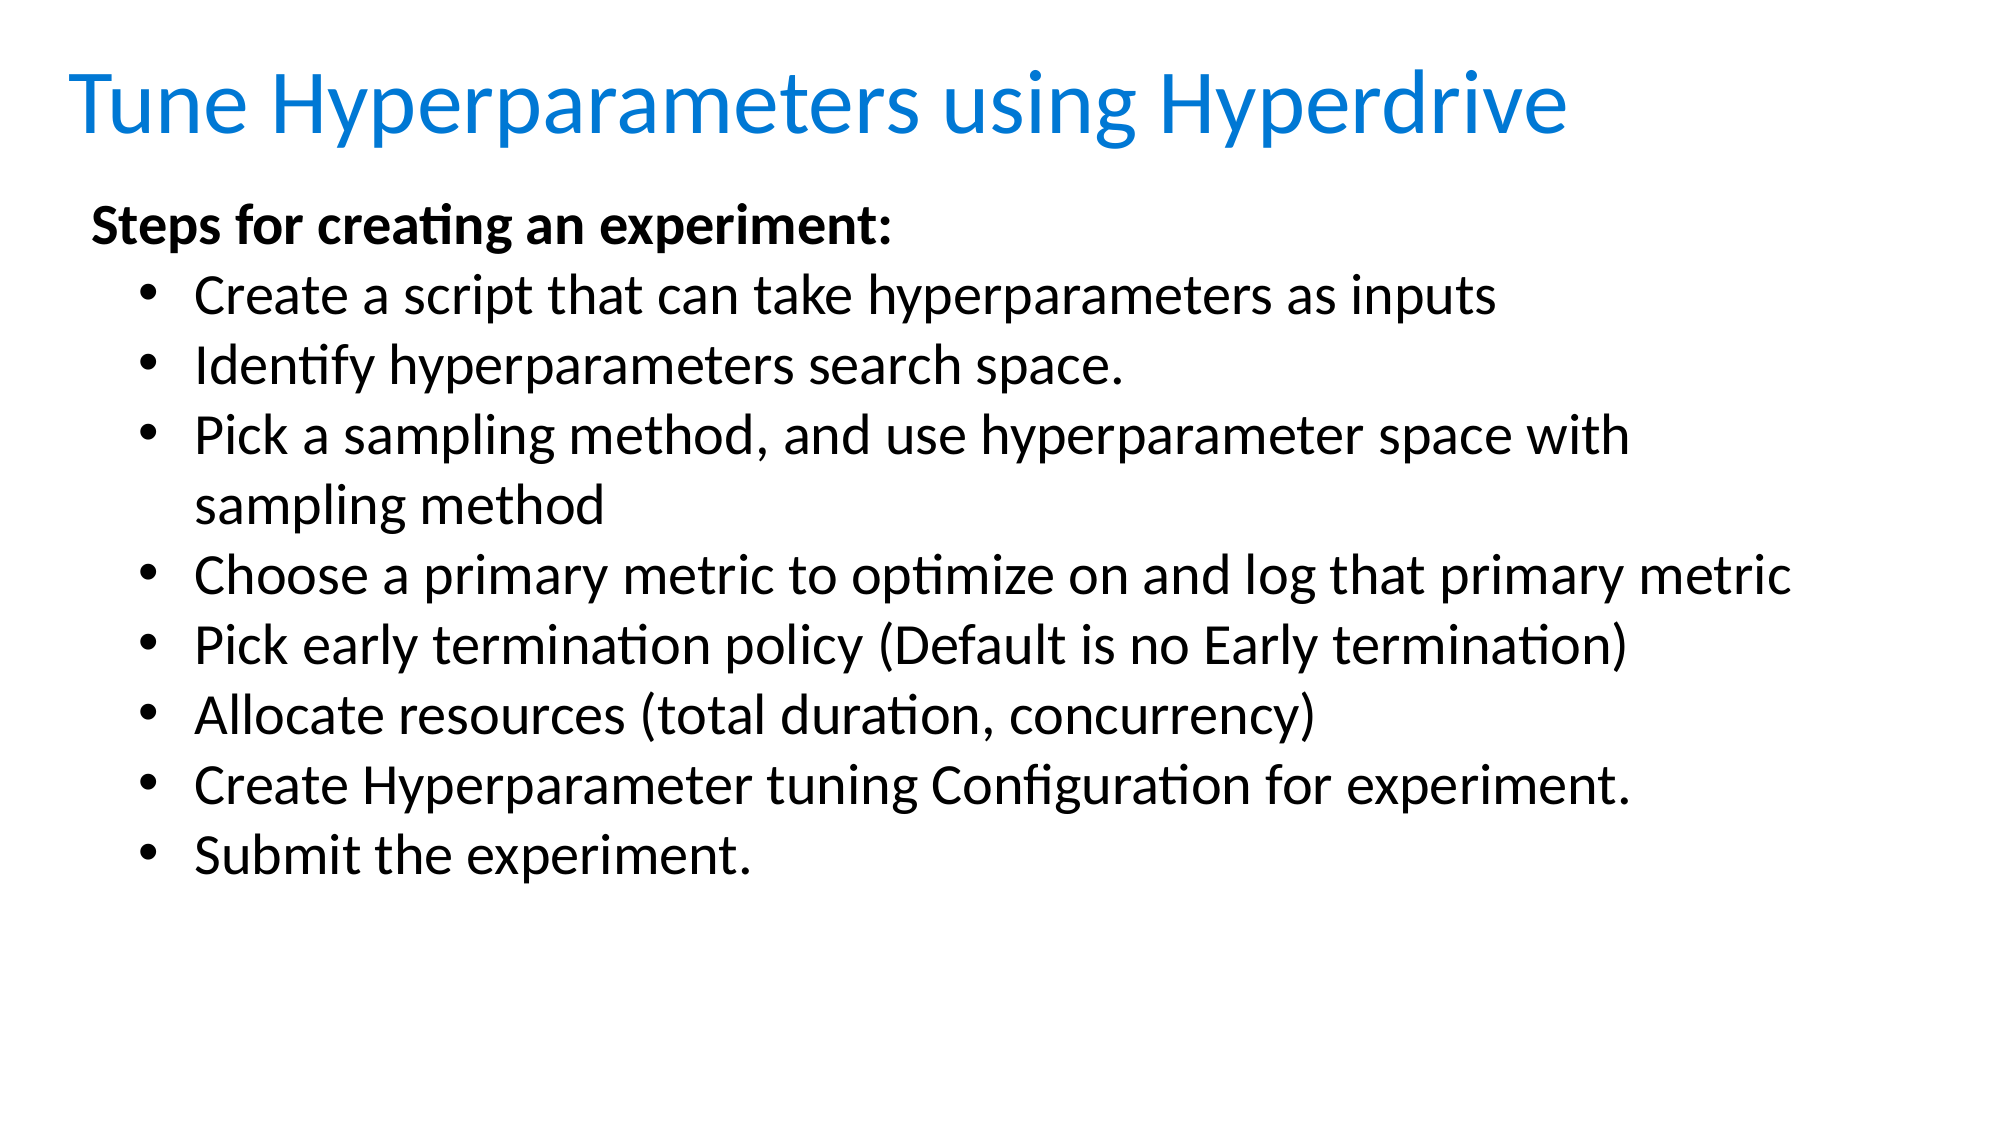

Tune Hyperparameters using Hyperdrive
Steps for creating an experiment:
Create a script that can take hyperparameters as inputs
Identify hyperparameters search space.
Pick a sampling method, and use hyperparameter space with sampling method
Choose a primary metric to optimize on and log that primary metric
Pick early termination policy (Default is no Early termination)
Allocate resources (total duration, concurrency)
Create Hyperparameter tuning Configuration for experiment.
Submit the experiment.